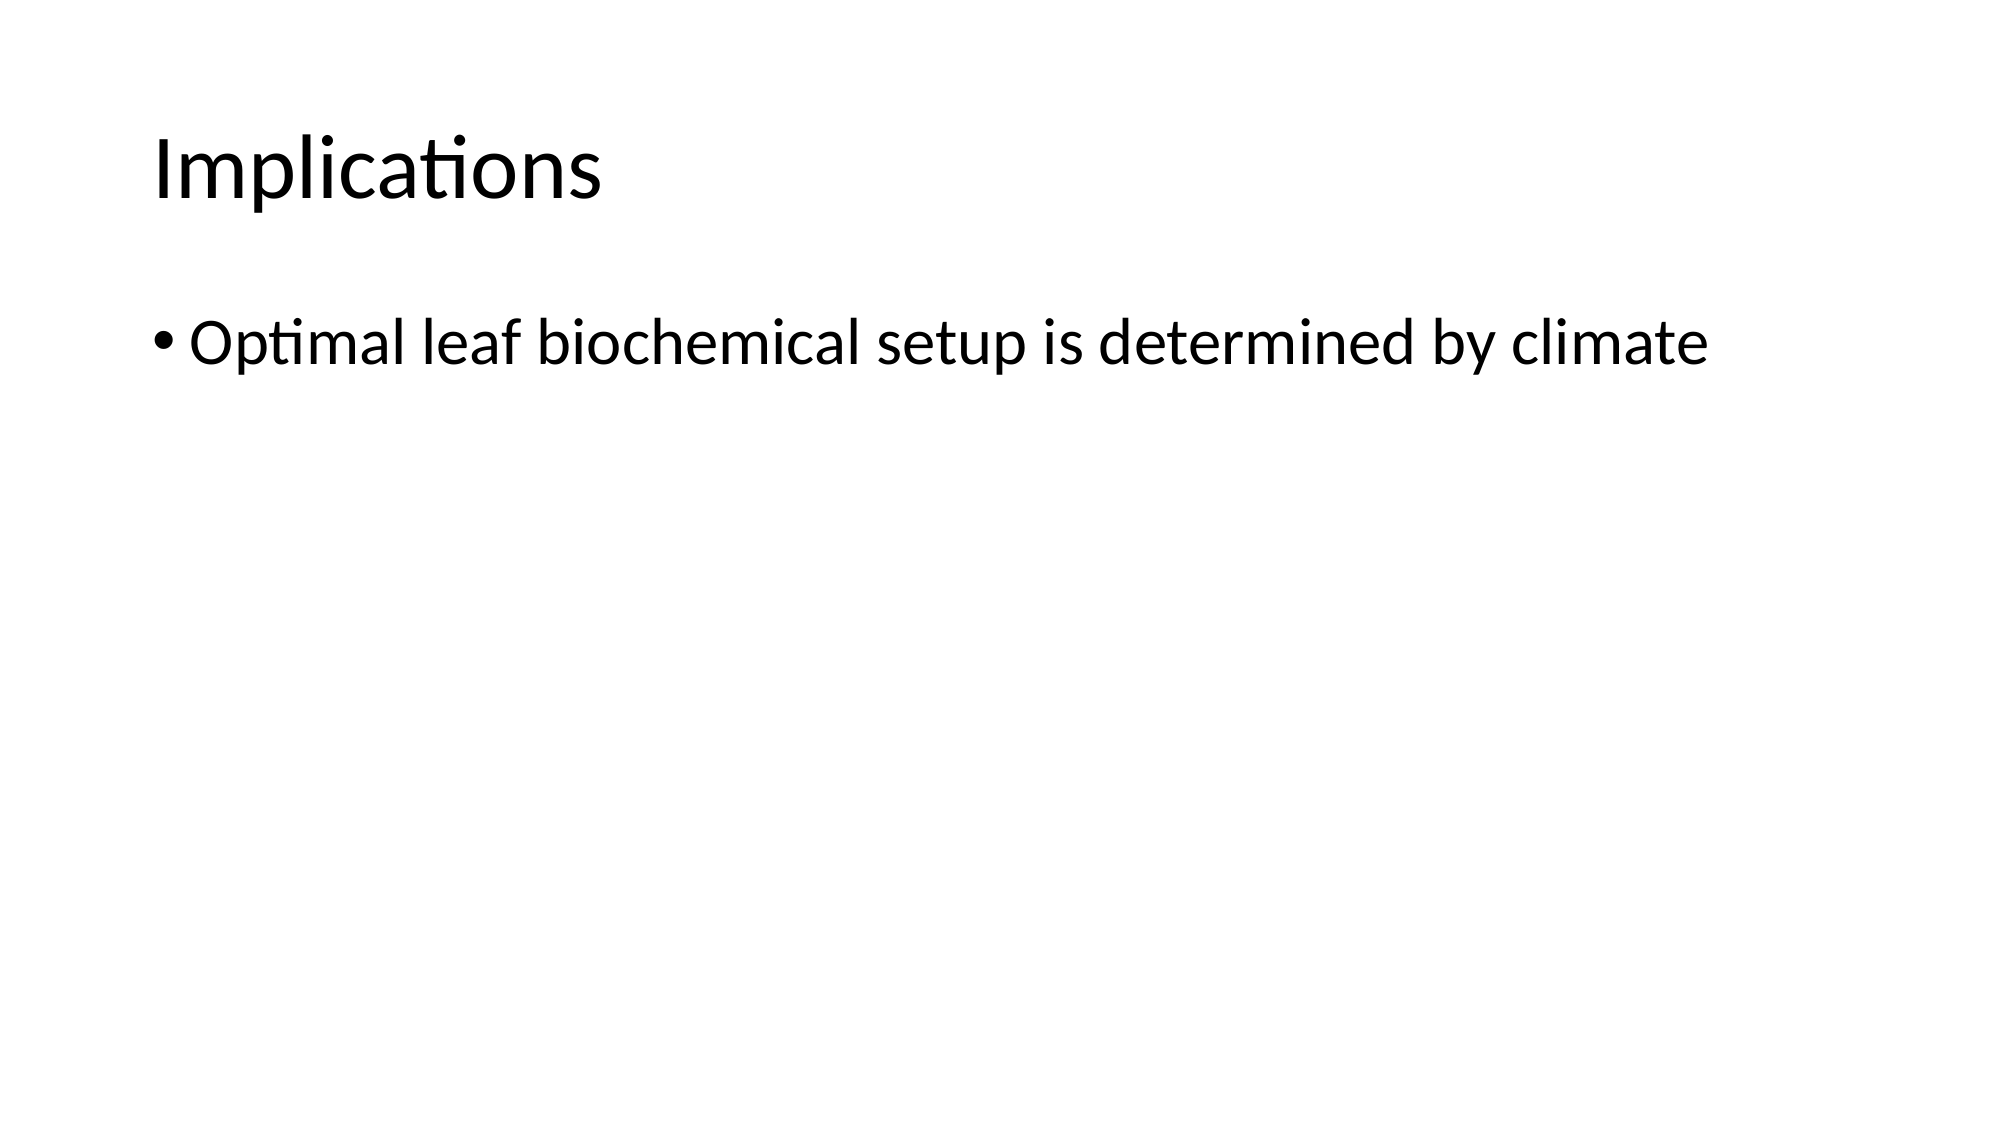

# Implications
Optimal leaf biochemical setup is determined by climate